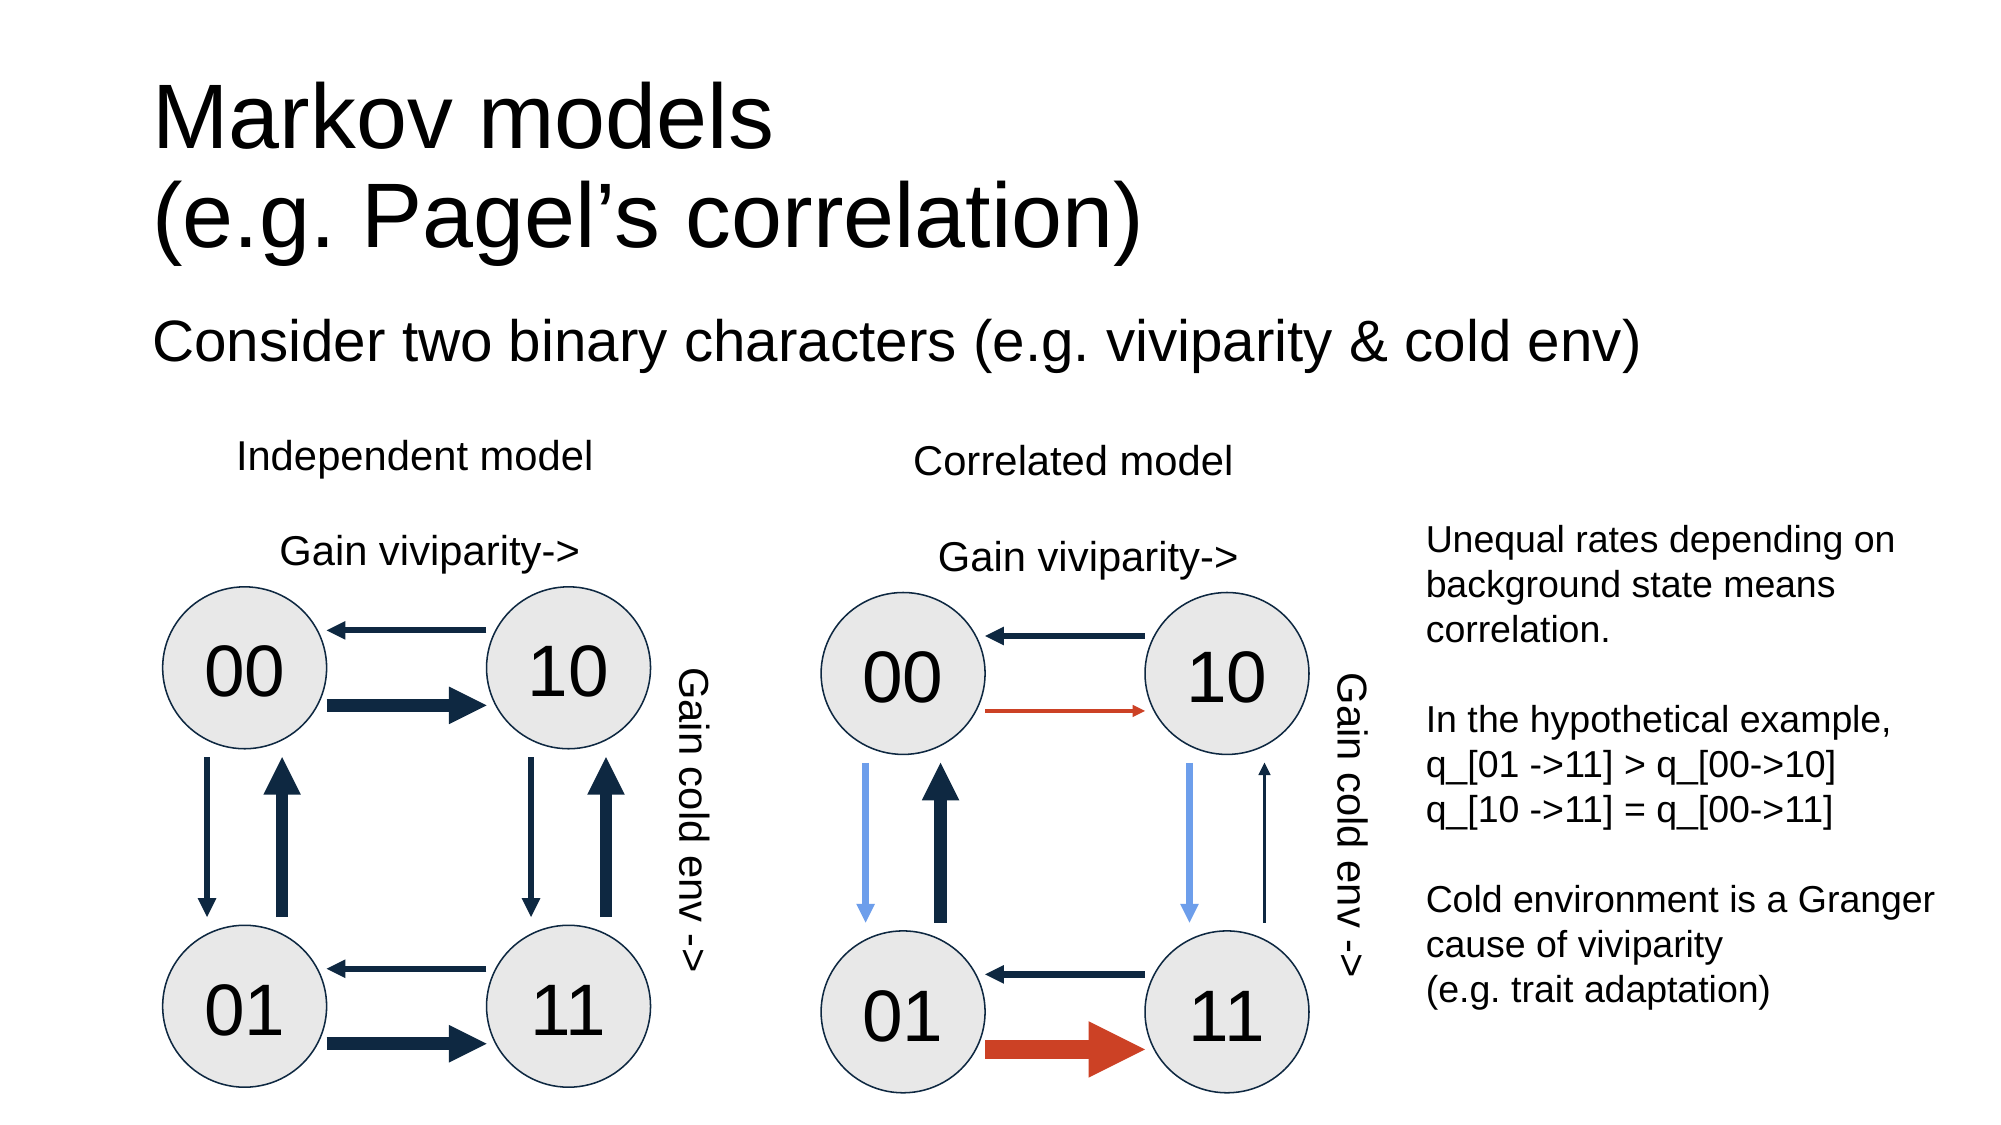

# Markov models
(e.g. Pagel’s correlation)
Consider two binary characters (e.g. viviparity & cold env)

Independent model
Correlated model
Unequal rates depending on background state means correlation.
In the hypothetical example,
q_[01 ->11] > q_[00->10]
q_[10 ->11] = q_[00->11]
Cold environment is a Granger cause of viviparity
(e.g. trait adaptation)
Gain viviparity->
Gain viviparity->
00
10
00
10
Gain cold env ->
Gain cold env ->
01
11
01
11